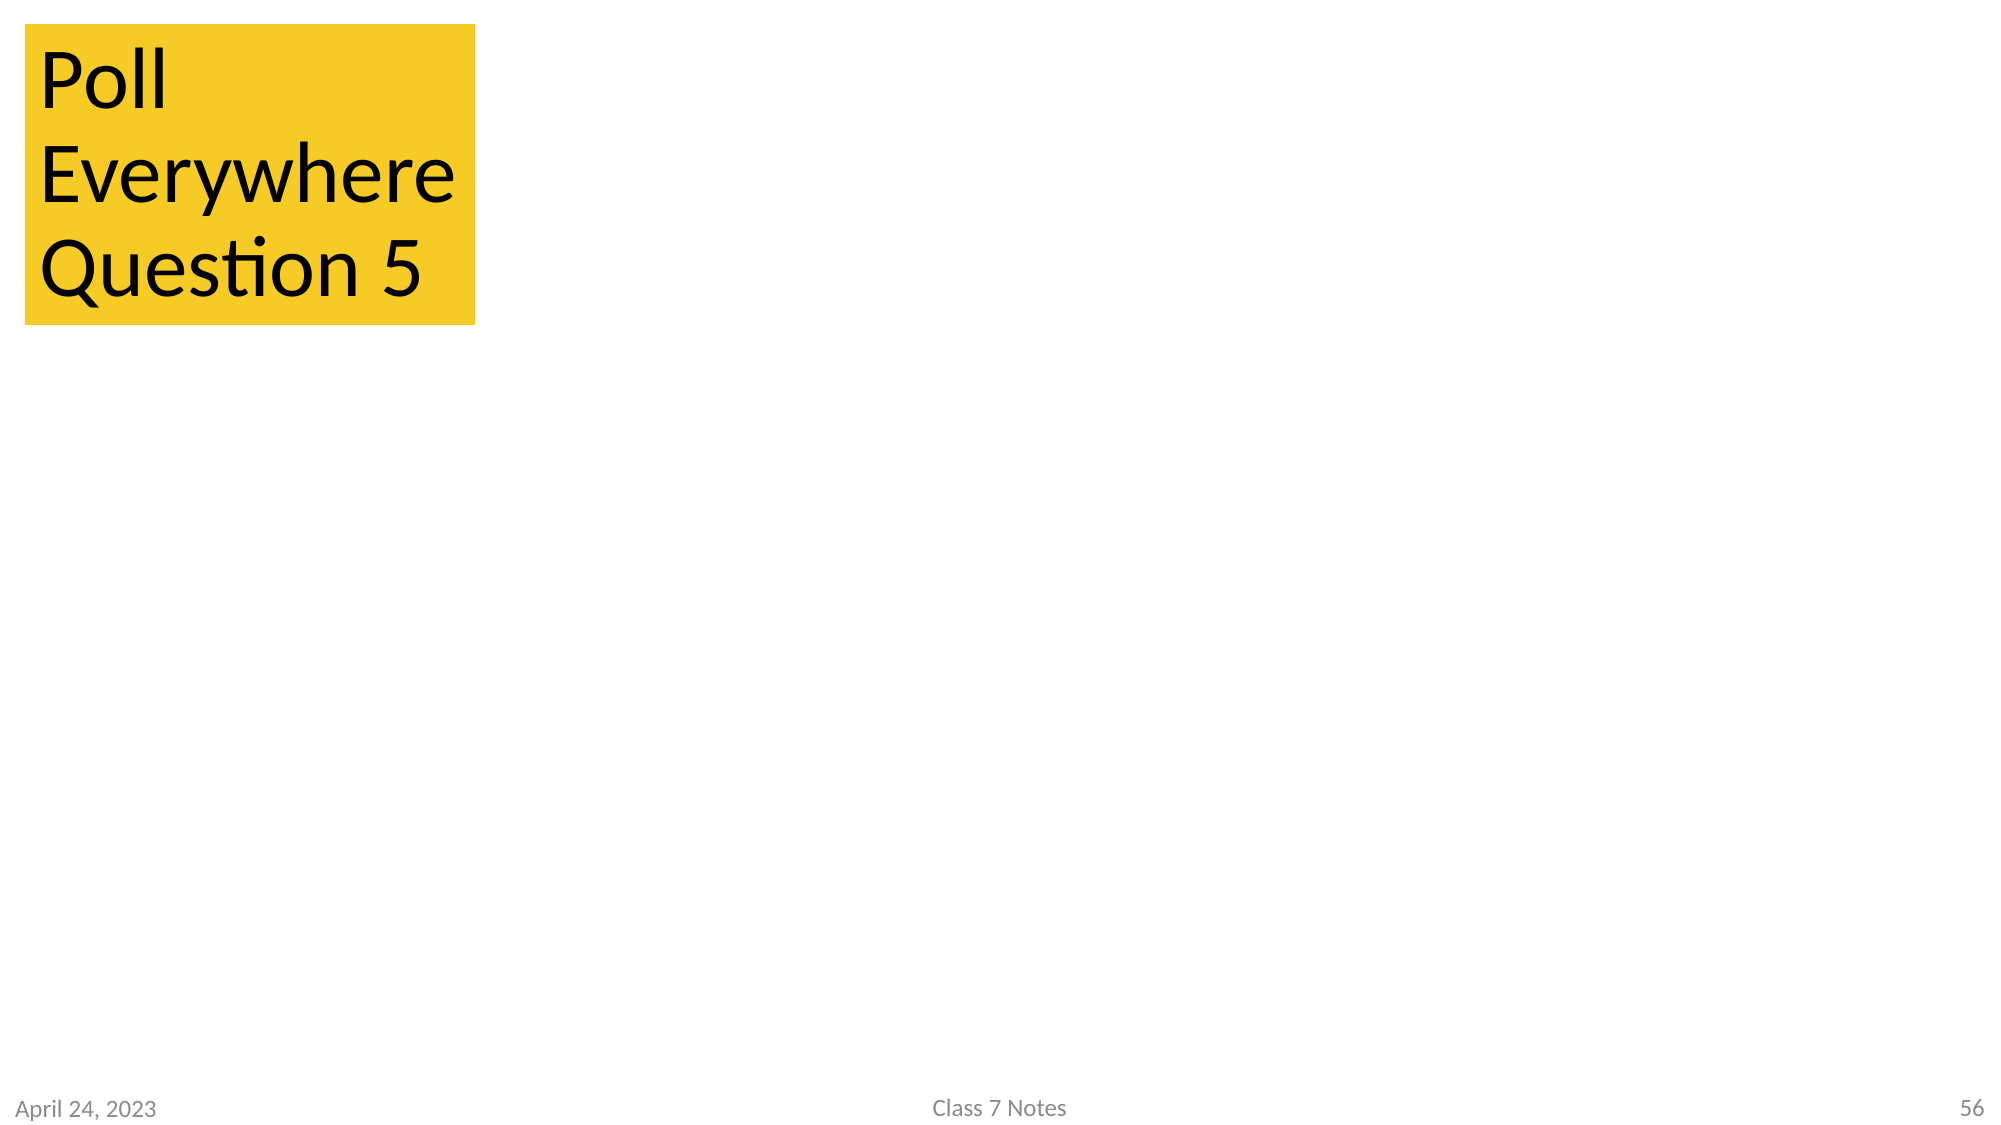

# Poll Everywhere Question 5
Class 7 Notes
56
April 24, 2023